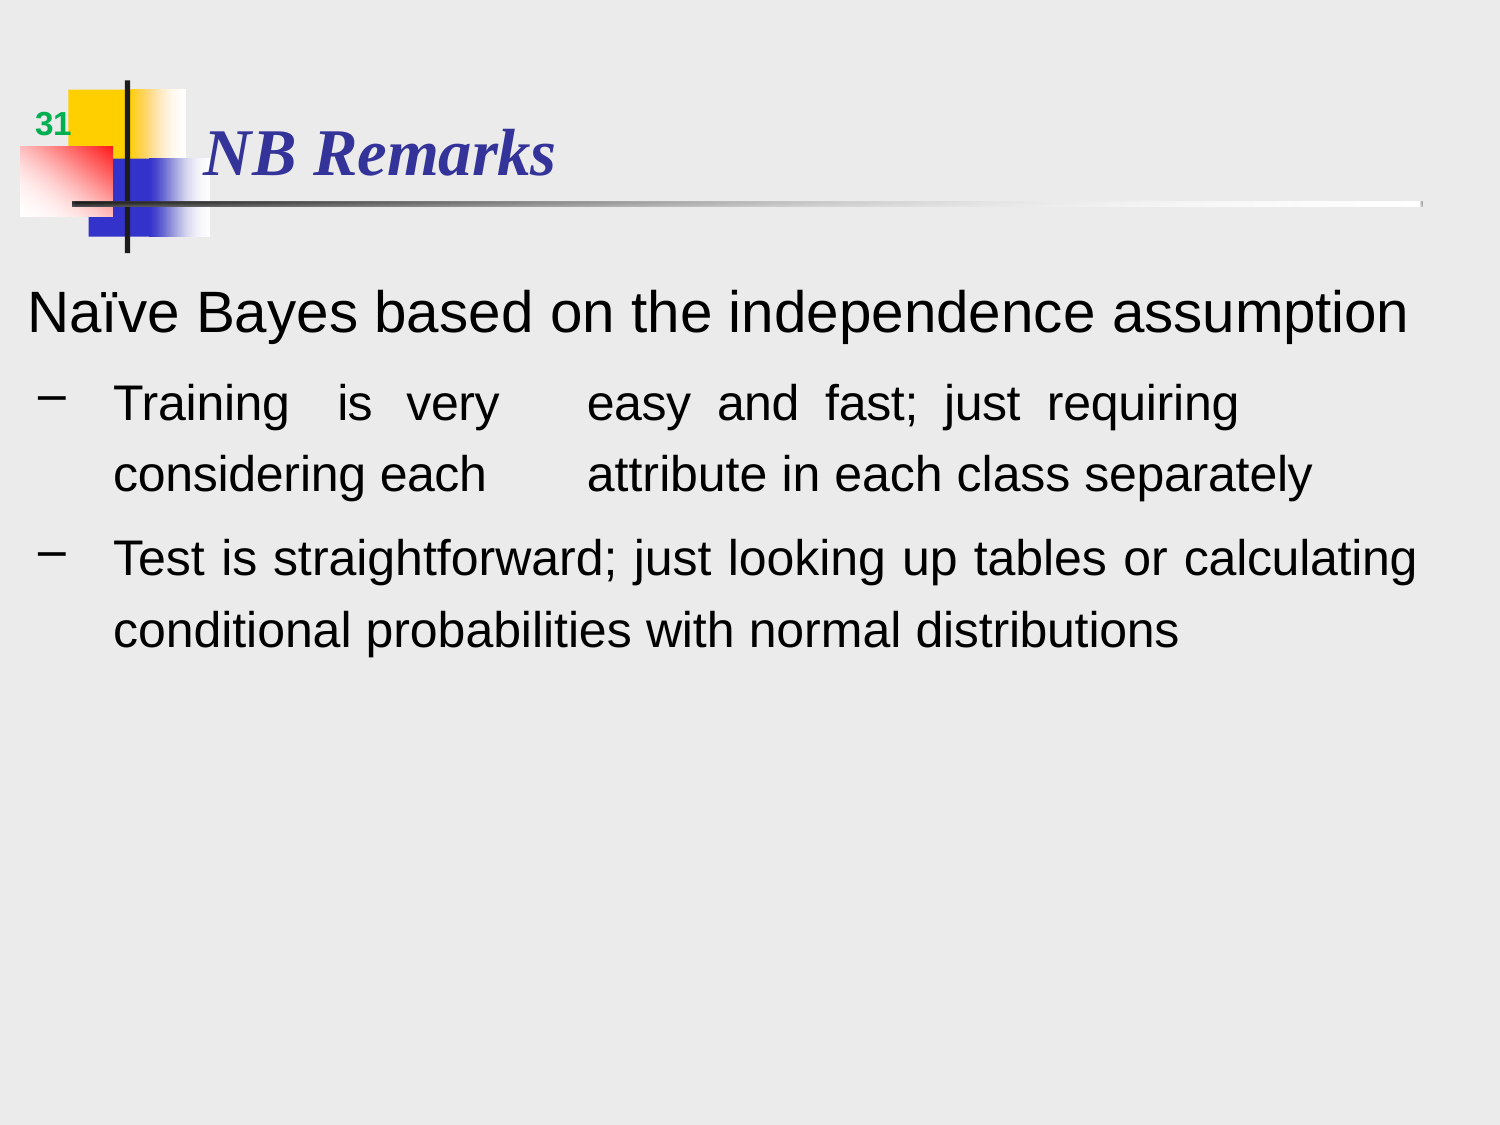

# NB Remarks
31
Naïve Bayes based on the independence assumption
Training	is	very	easy	and	fast;	just	requiring	considering each	attribute in each class separately
Test is straightforward; just looking up tables or calculating conditional probabilities with normal distributions